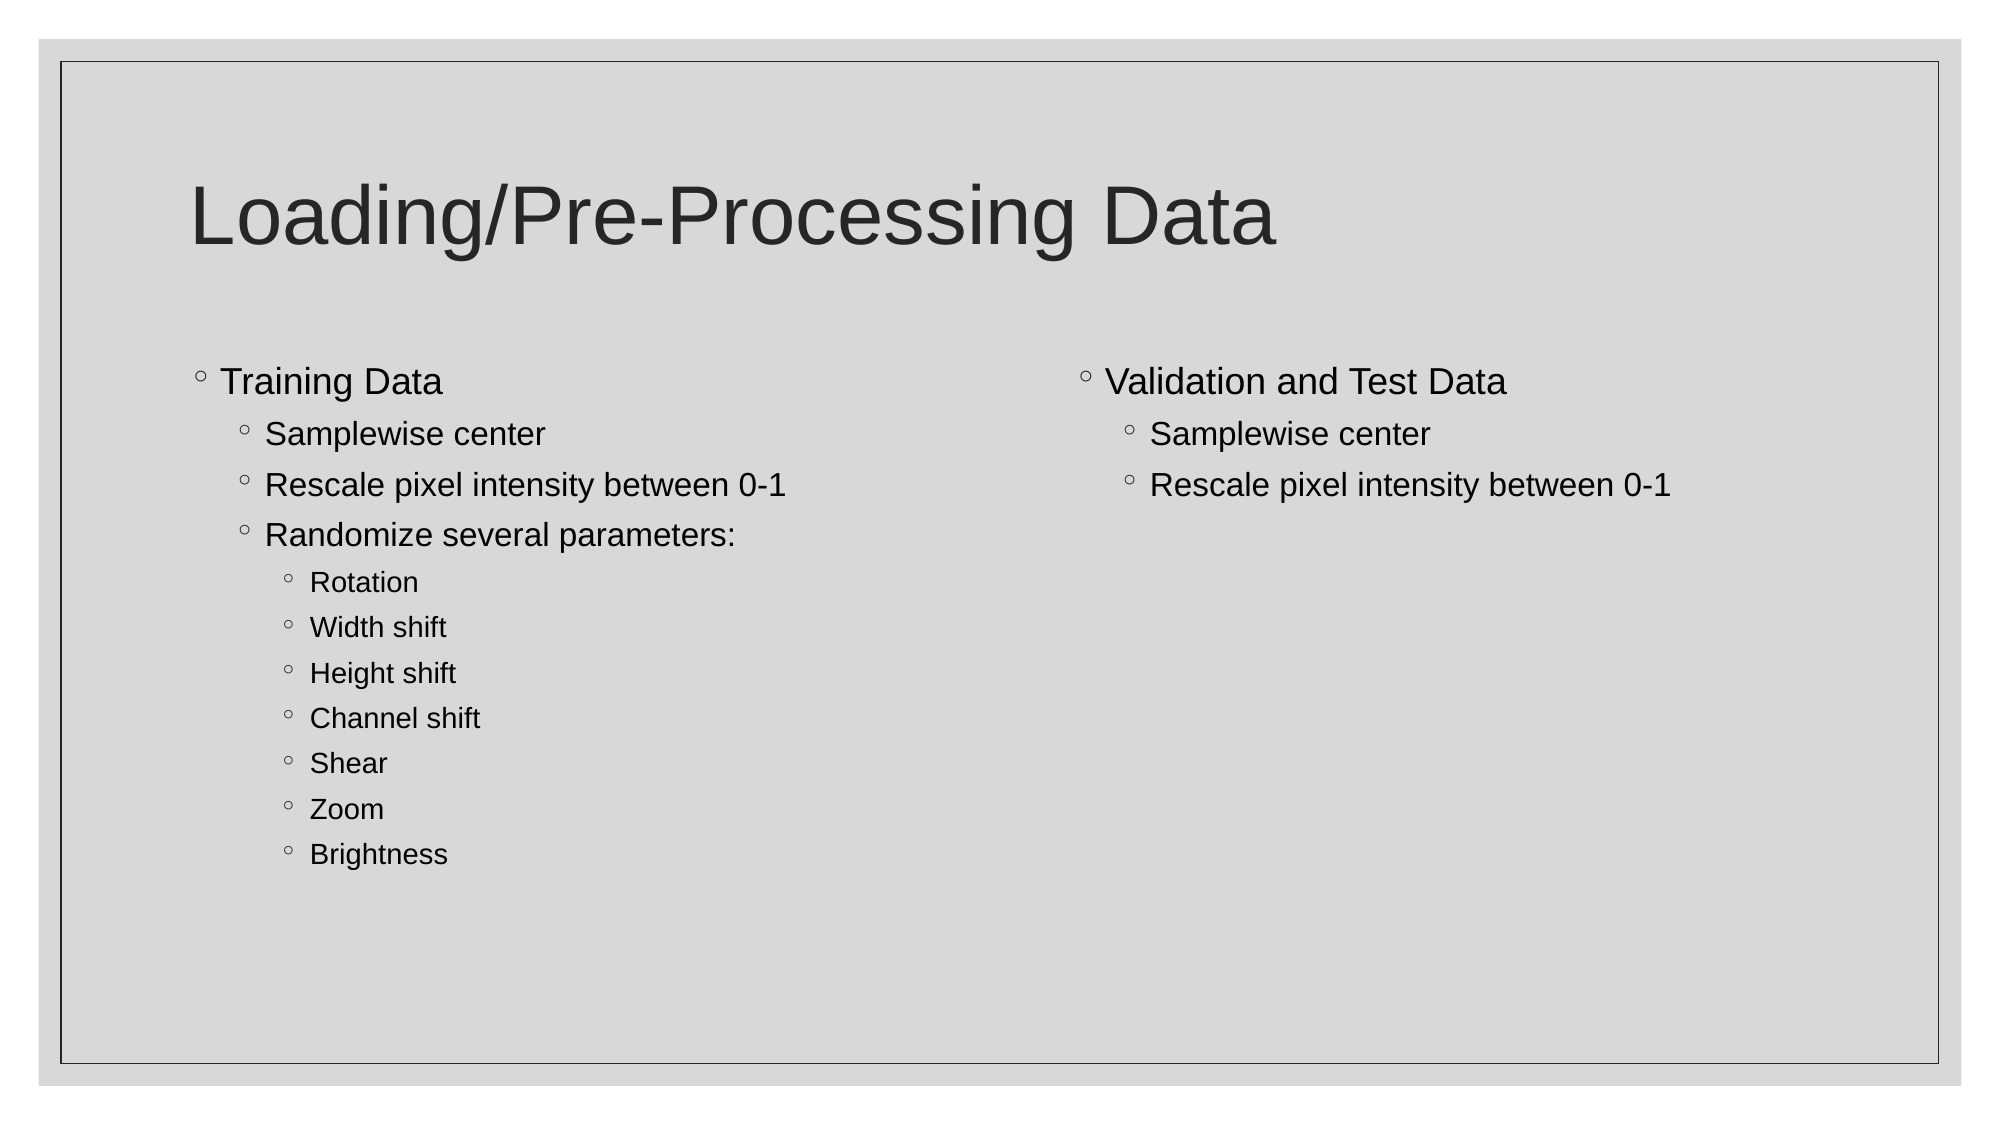

# Loading/Pre-Processing Data
Training Data
Samplewise center
Rescale pixel intensity between 0-1
Randomize several parameters:
Rotation
Width shift
Height shift
Channel shift
Shear
Zoom
Brightness
Validation and Test Data
Samplewise center
Rescale pixel intensity between 0-1